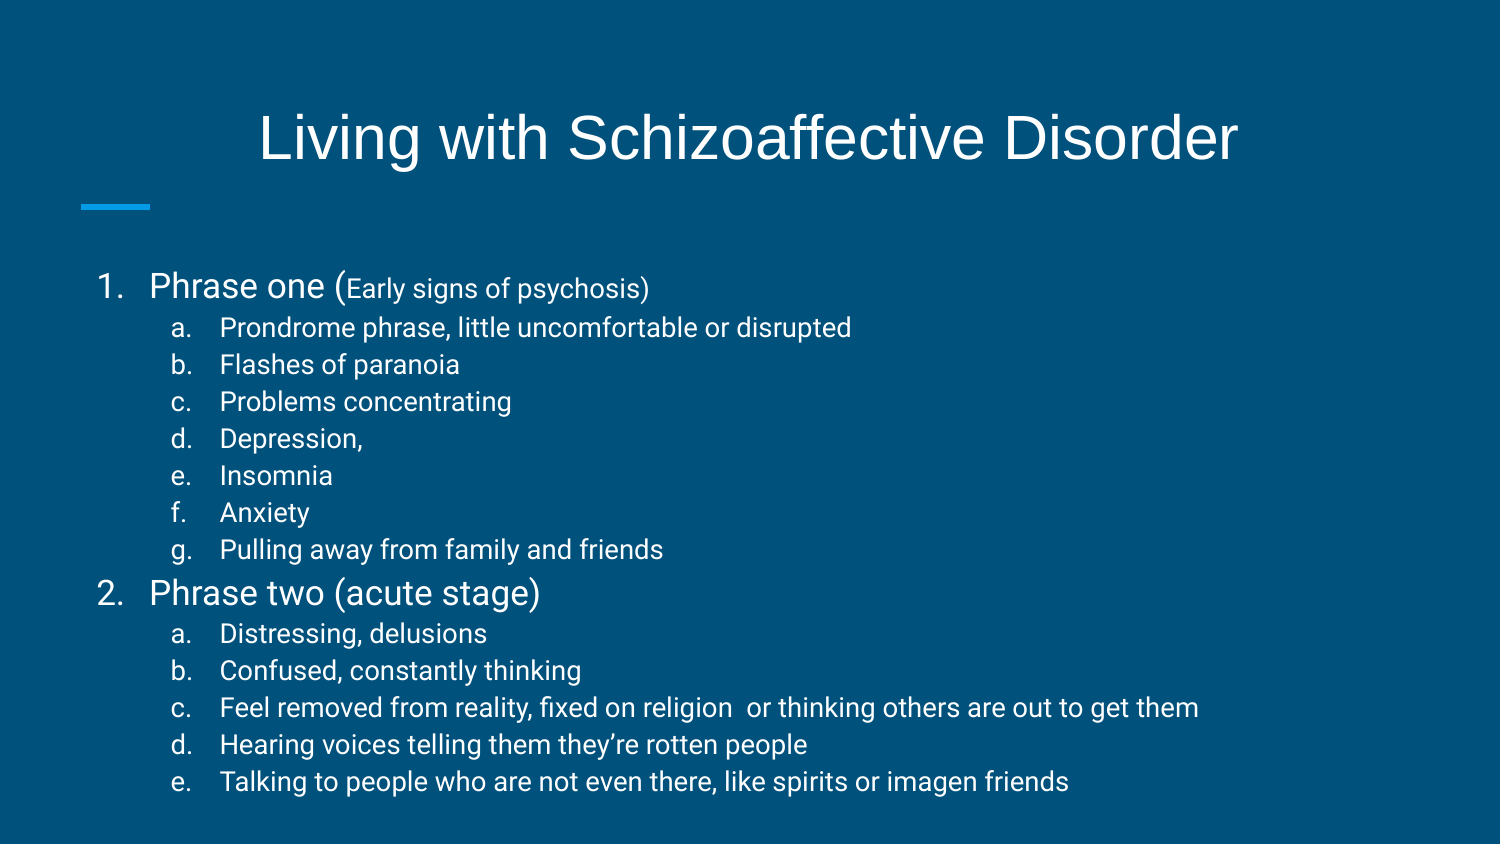

# Living with Schizoaffective Disorder
Phrase one (Early signs of psychosis)
Prondrome phrase, little uncomfortable or disrupted
Flashes of paranoia
Problems concentrating
Depression,
Insomnia
Anxiety
Pulling away from family and friends
Phrase two (acute stage)
Distressing, delusions
Confused, constantly thinking
Feel removed from reality, fixed on religion  or thinking others are out to get them
Hearing voices telling them they’re rotten people
Talking to people who are not even there, like spirits or imagen friends